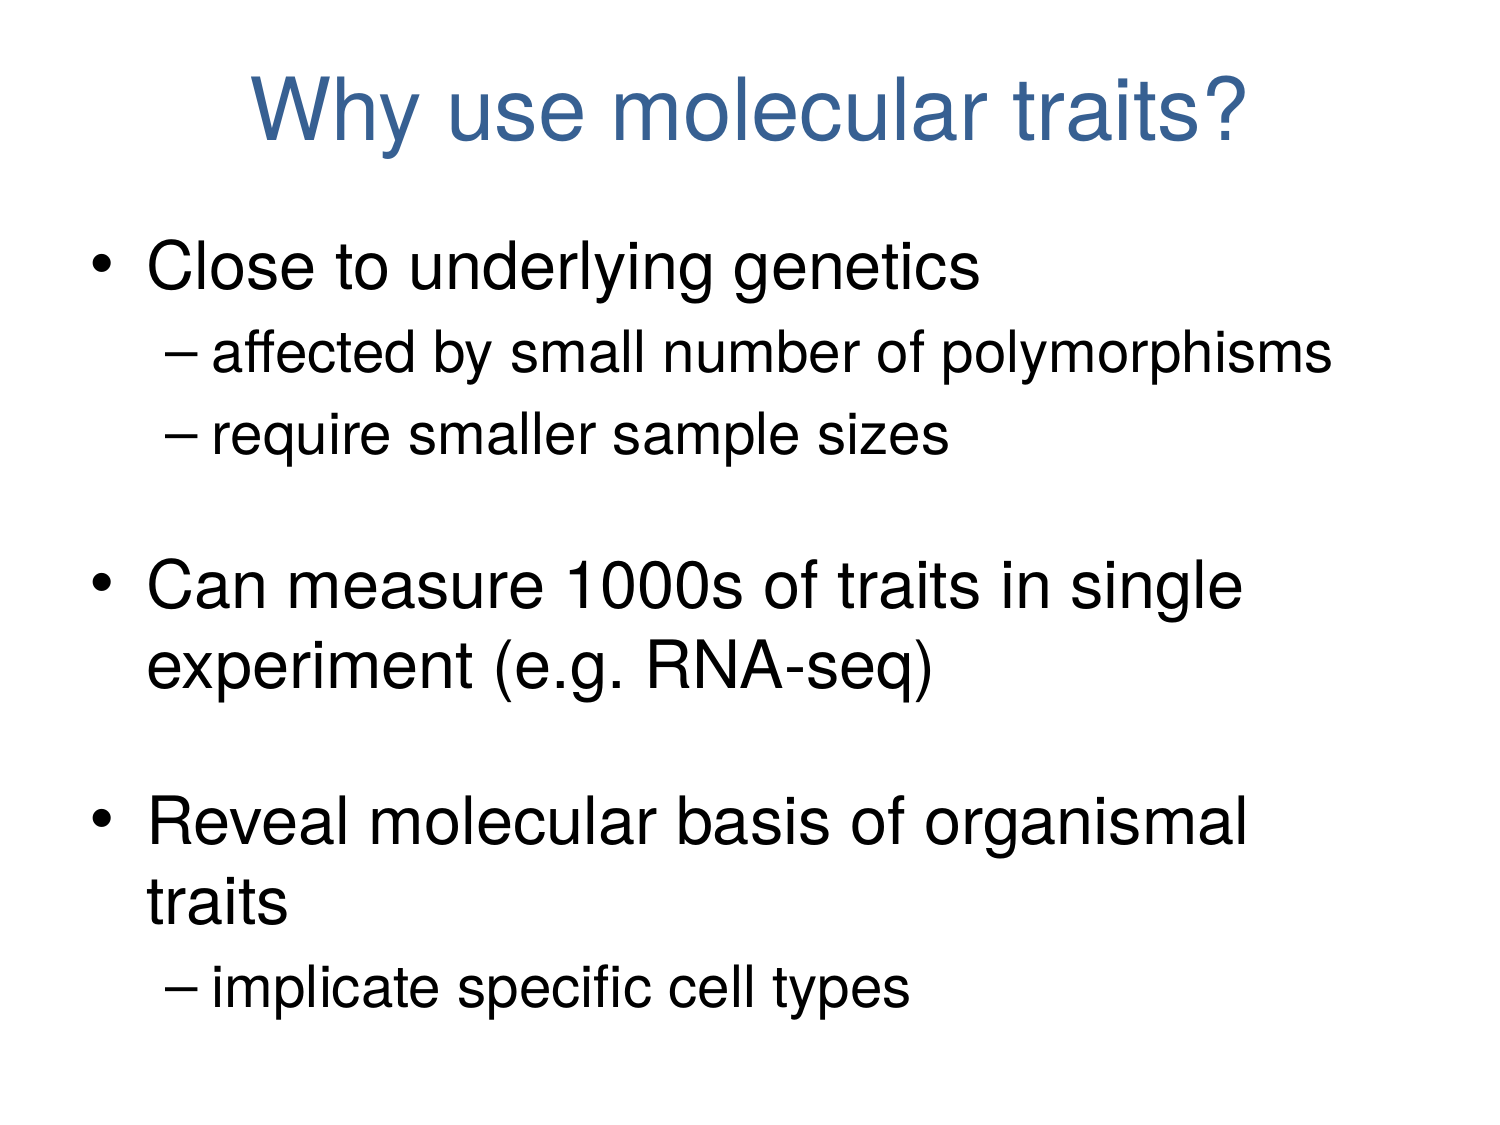

# Why use molecular traits?
Close to underlying genetics
affected by small number of polymorphisms
require smaller sample sizes
Can measure 1000s of traits in single experiment (e.g. RNA-seq)
Reveal molecular basis of organismal traits
implicate specific cell types